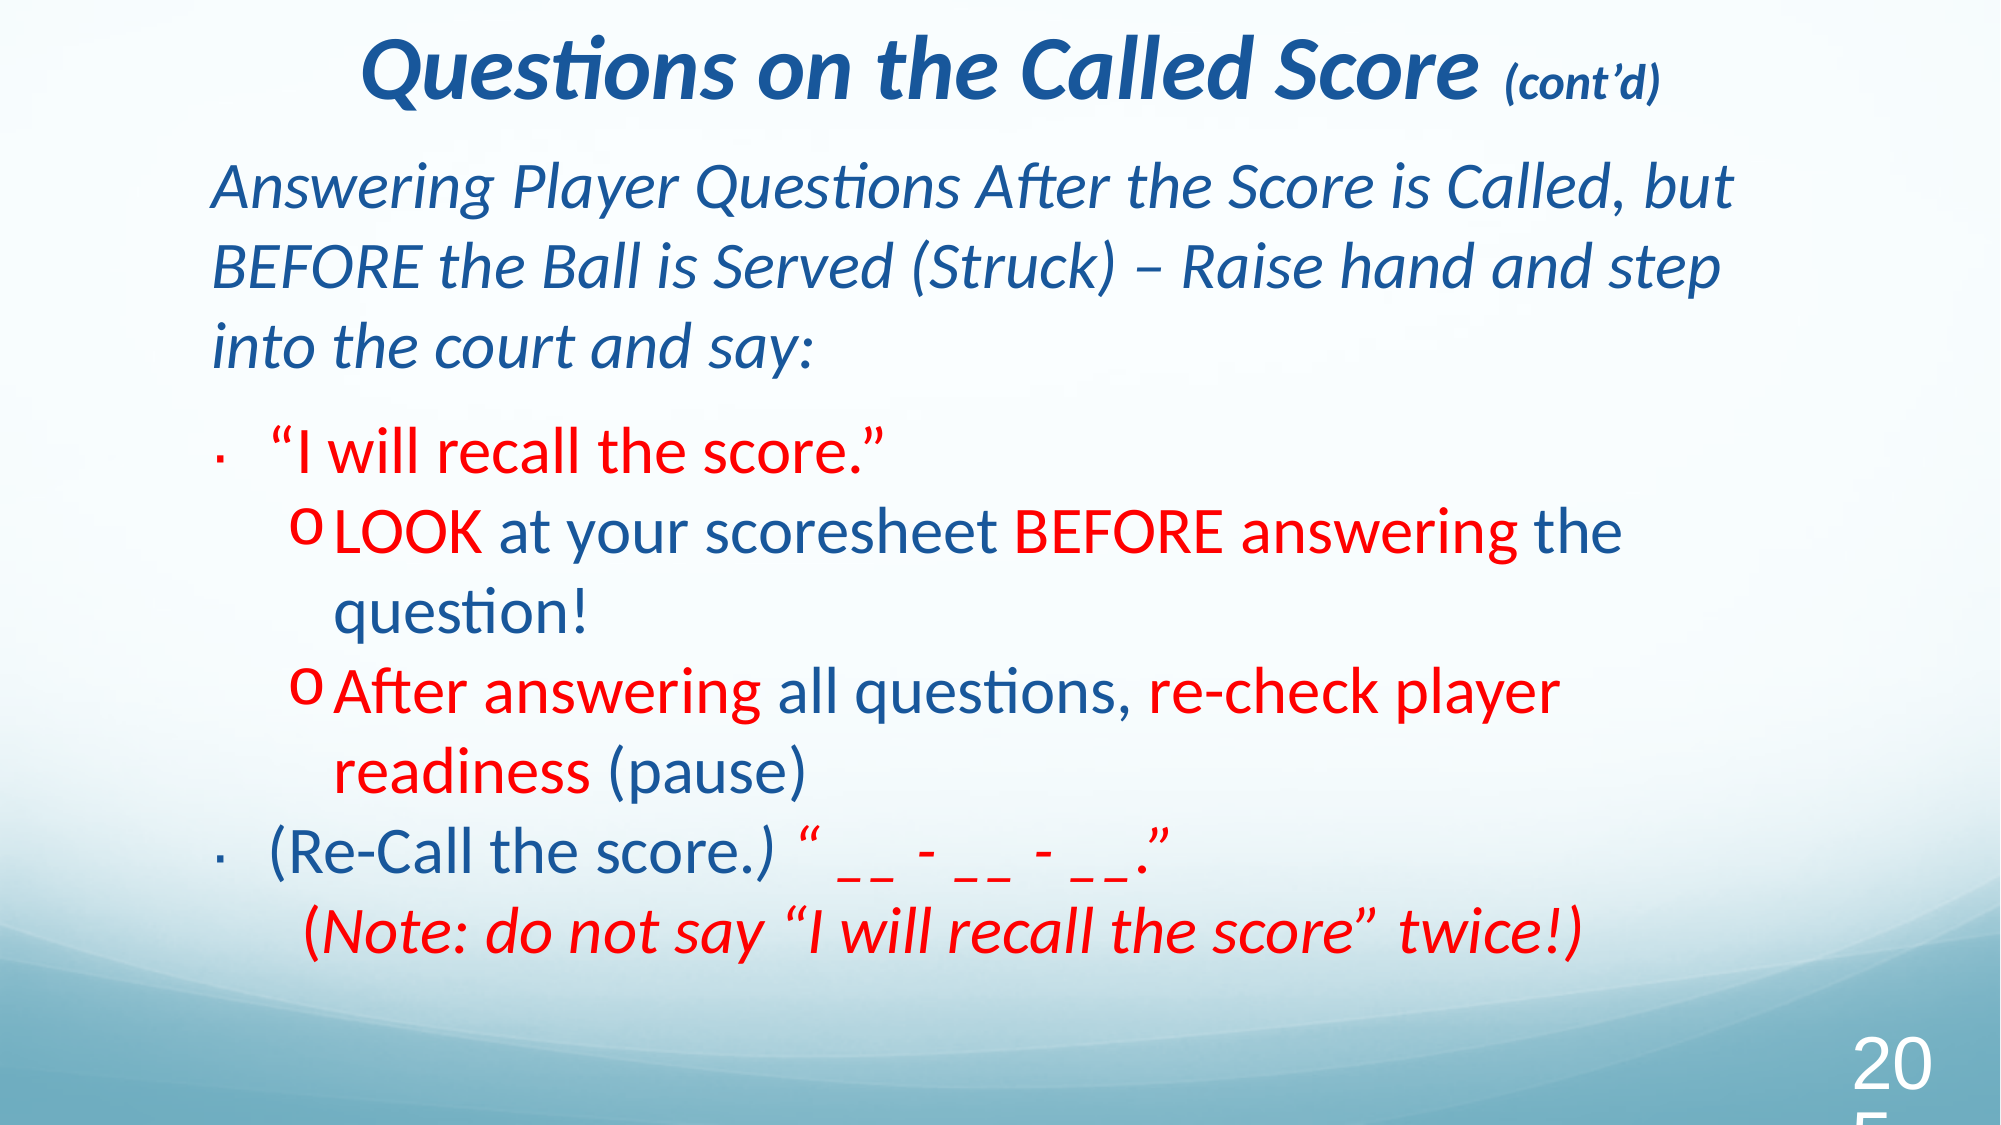

Questions on the Called Score (cont’d)

Answering Player Questions After the Score is Called, but BEFORE the Ball is Served (Struck) – Raise hand and step into the court and say:

“I will recall the score.”
LOOK at your scoresheet BEFORE answering the question!
After answering all questions, re-check player readiness (pause)
(Re-Call the score.) “ __ - __ - __.”
      (Note: do not say “I will recall the score” twice!)

205